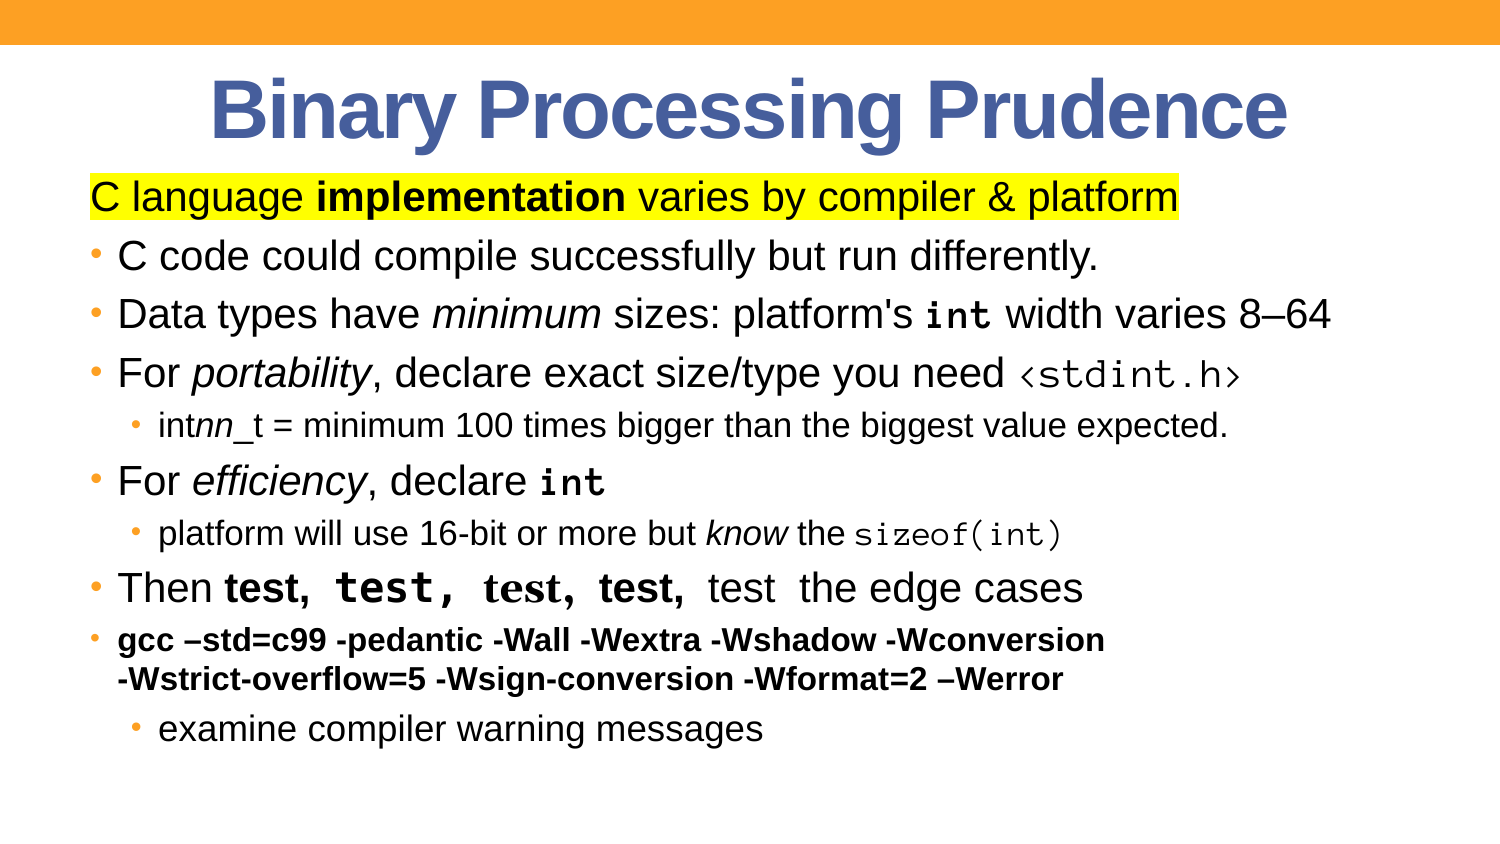

# Binary Processing Prudence
C language implementation varies by compiler & platform
C code could compile successfully but run differently.
Data types have minimum sizes: platform's int width varies 8–64
For portability, declare exact size/type you need <stdint.h>
intnn_t = minimum 100 times bigger than the biggest value expected.
For efficiency, declare int
platform will use 16-bit or more but know the sizeof(int)
Then test, test, test, test, test  the edge cases
gcc –std=c99 -pedantic -Wall -Wextra -Wshadow -Wconversion
-Wstrict-overflow=5 -Wsign-conversion -Wformat­=2 –Werror
examine compiler warning messages